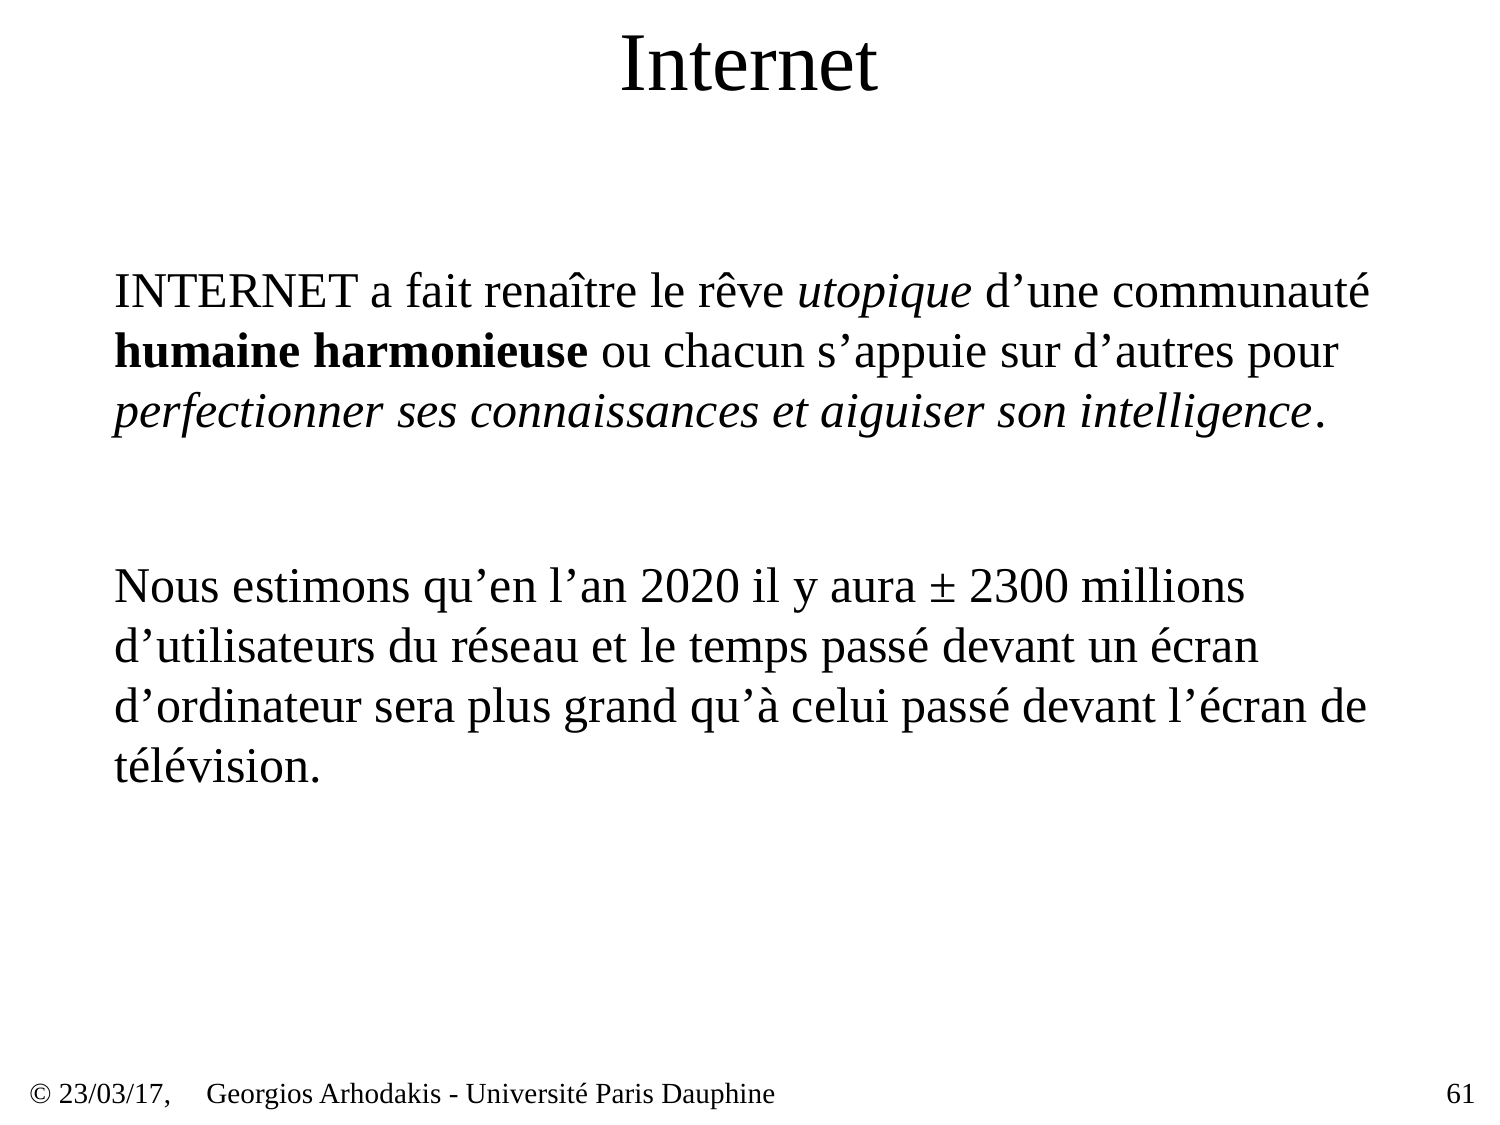

# Internet
INTERNET a fait renaître le rêve utopique d’une communauté humaine harmonieuse ou chacun s’appuie sur d’autres pour perfectionner ses connaissances et aiguiser son intelligence.
Nous estimons qu’en l’an 2020 il y aura ± 2300 millions d’utilisateurs du réseau et le temps passé devant un écran d’ordinateur sera plus grand qu’à celui passé devant l’écran de télévision.
© 23/03/17,
Georgios Arhodakis - Université Paris Dauphine
61